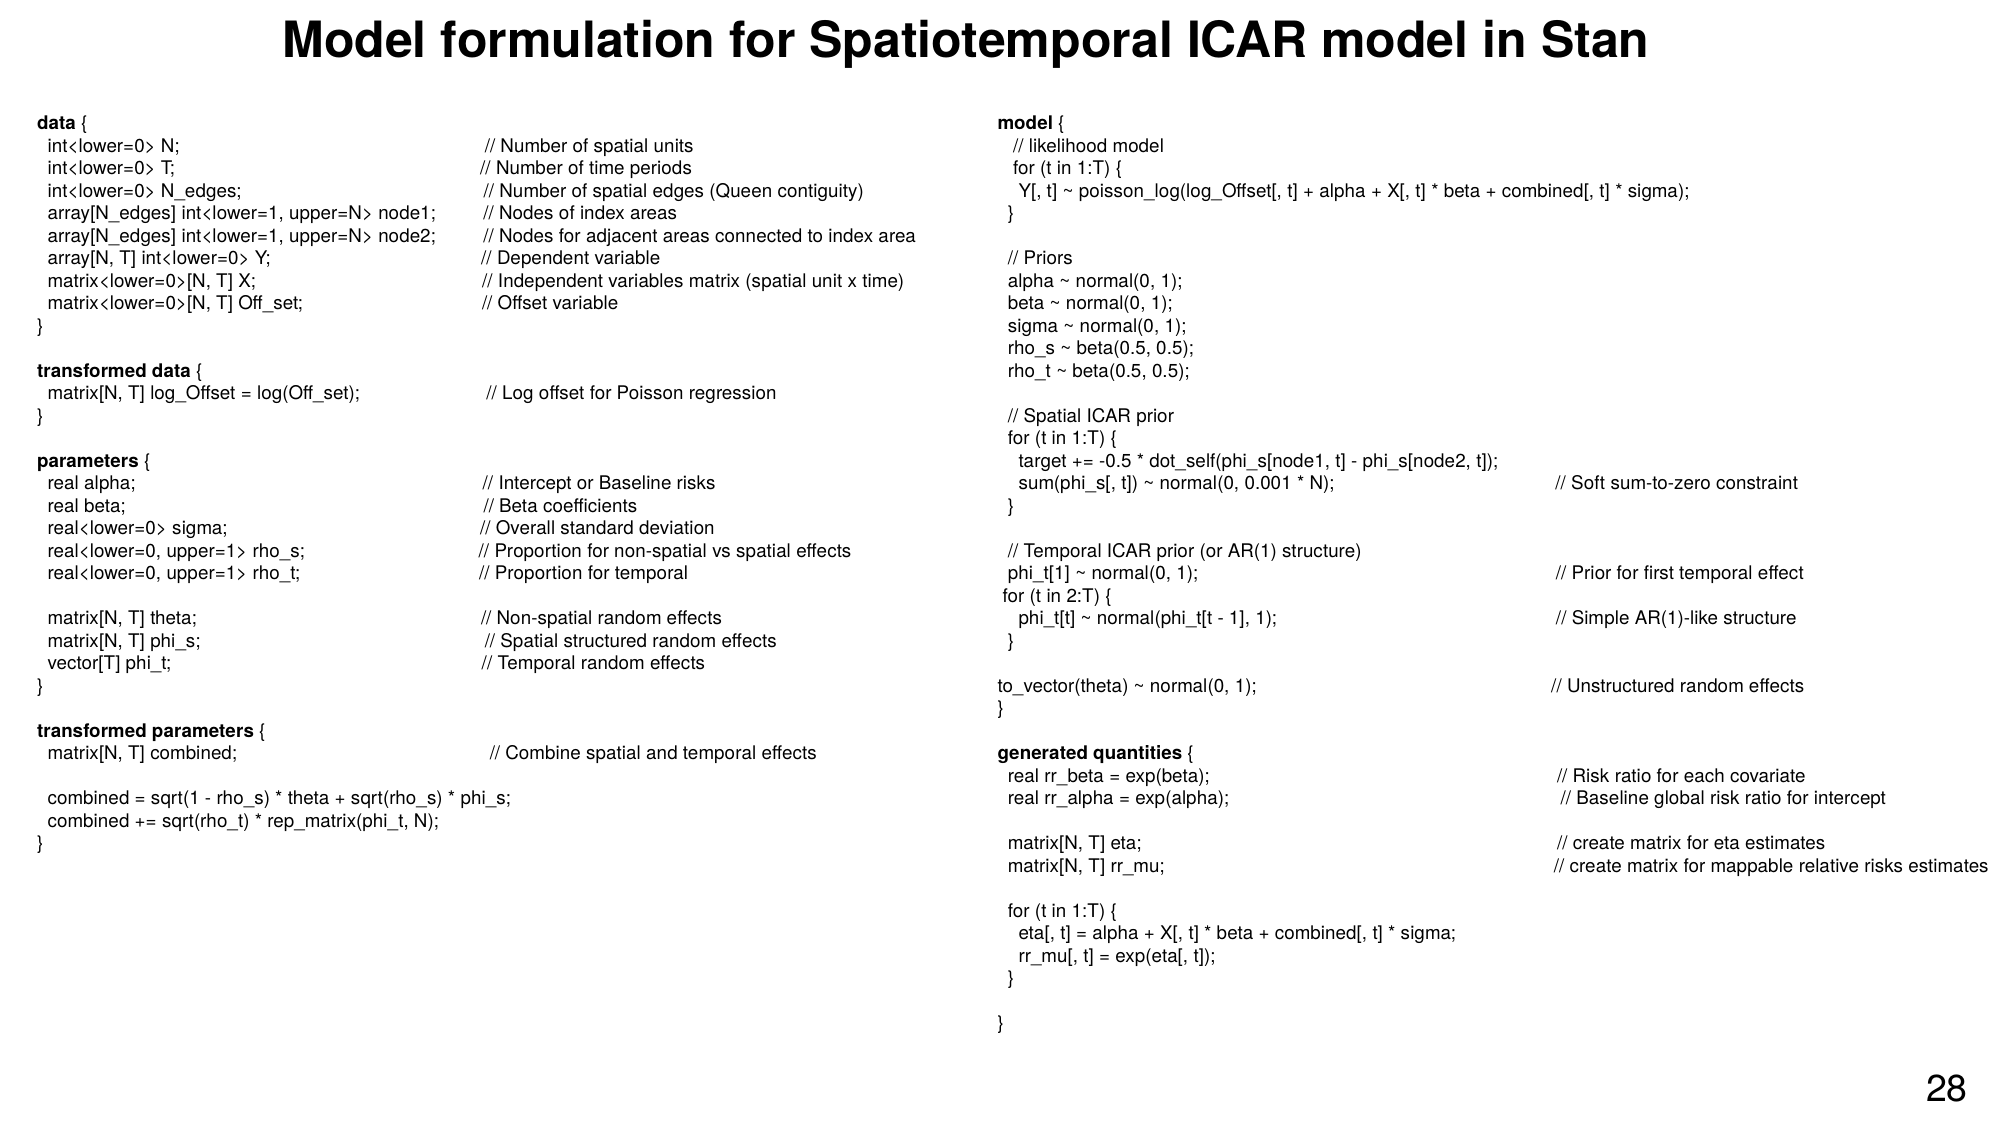

Model formulation for Spatiotemporal ICAR model in Stan
data {
  int<lower=0> N;                                                          // Number of spatial units
  int<lower=0> T;                                                          // Number of time periods
  int<lower=0> N_edges;                                              // Number of spatial edges (Queen contiguity)
  array[N_edges] int<lower=1, upper=N> node1;         // Nodes of index areas
  array[N_edges] int<lower=1, upper=N> node2;         // Nodes for adjacent areas connected to index area
  array[N, T] int<lower=0> Y;                                        // Dependent variable
  matrix<lower=0>[N, T] X;                                           // Independent variables matrix (spatial unit x time)
  matrix<lower=0>[N, T] Off_set;                                  // Offset variable
}

transformed data {
  matrix[N, T] log_Offset = log(Off_set);                        // Log offset for Poisson regression
}

parameters {
  real alpha;                                                                  // Intercept or Baseline risks
  real beta;                                                                    // Beta coefficients
  real<lower=0> sigma;                                                // Overall standard deviation
  real<lower=0, upper=1> rho_s;                                 // Proportion for non-spatial vs spatial effects
  real<lower=0, upper=1> rho_t;                                  // Proportion for temporal

  matrix[N, T] theta;                                                      // Non-spatial random effects
  matrix[N, T] phi_s;                                                      // Spatial structured random effects
  vector[T] phi_t;                                                           // Temporal random effects
}

transformed parameters {
  matrix[N, T] combined;                                                // Combine spatial and temporal effects

  combined = sqrt(1 - rho_s) * theta + sqrt(rho_s) * phi_s;
  combined += sqrt(rho_t) * rep_matrix(phi_t, N);
}
model {
   // likelihood model
   for (t in 1:T) {
    Y[, t] ~ poisson_log(log_Offset[, t] + alpha + X[, t] * beta + combined[, t] * sigma);
  }

  // Priors
  alpha ~ normal(0, 1);
  beta ~ normal(0, 1);
  sigma ~ normal(0, 1);
  rho_s ~ beta(0.5, 0.5);
  rho_t ~ beta(0.5, 0.5);

  // Spatial ICAR prior
  for (t in 1:T) {
    target += -0.5 * dot_self(phi_s[node1, t] - phi_s[node2, t]);
    sum(phi_s[, t]) ~ normal(0, 0.001 * N);                                          // Soft sum-to-zero constraint
  }

  // Temporal ICAR prior (or AR(1) structure)
  phi_t[1] ~ normal(0, 1);                                                                    // Prior for first temporal effect
 for (t in 2:T) {
    phi_t[t] ~ normal(phi_t[t - 1], 1);                                                     // Simple AR(1)-like structure
  }

to_vector(theta) ~ normal(0, 1);                                                        // Unstructured random effects
}

generated quantities {
  real rr_beta = exp(beta);                                                                  // Risk ratio for each covariate
  real rr_alpha = exp(alpha);                                                               // Baseline global risk ratio for intercept

  matrix[N, T] eta;                                                                               // create matrix for eta estimates
  matrix[N, T] rr_mu;                                                                          // create matrix for mappable relative risks estimates

  for (t in 1:T) {
    eta[, t] = alpha + X[, t] * beta + combined[, t] * sigma;
    rr_mu[, t] = exp(eta[, t]);
  }

}
28